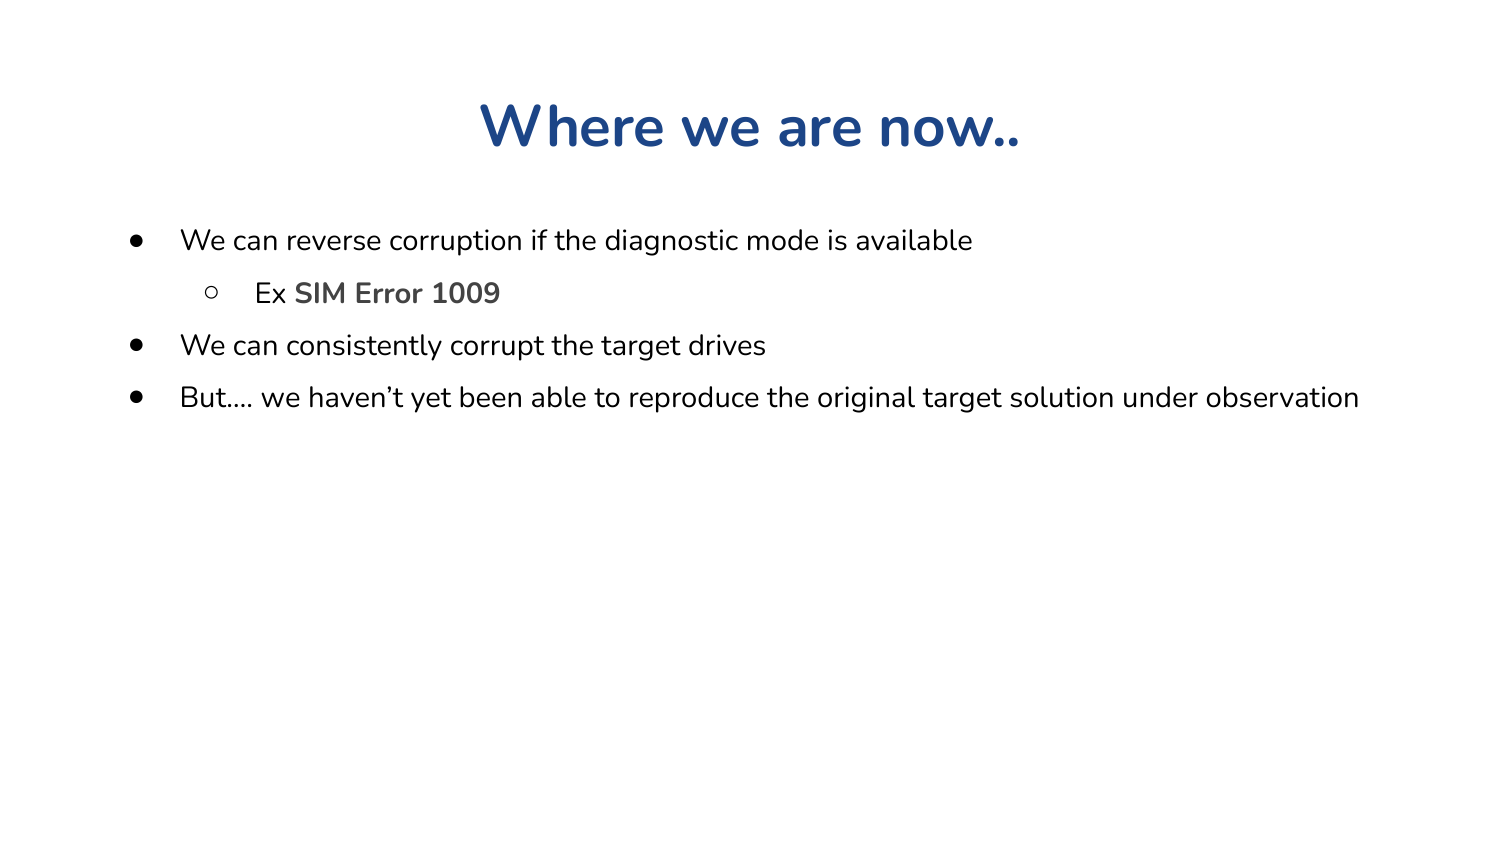

# Where we are now..
We can reverse corruption if the diagnostic mode is available
Ex SIM Error 1009
We can consistently corrupt the target drives
But…. we haven’t yet been able to reproduce the original target solution under observation